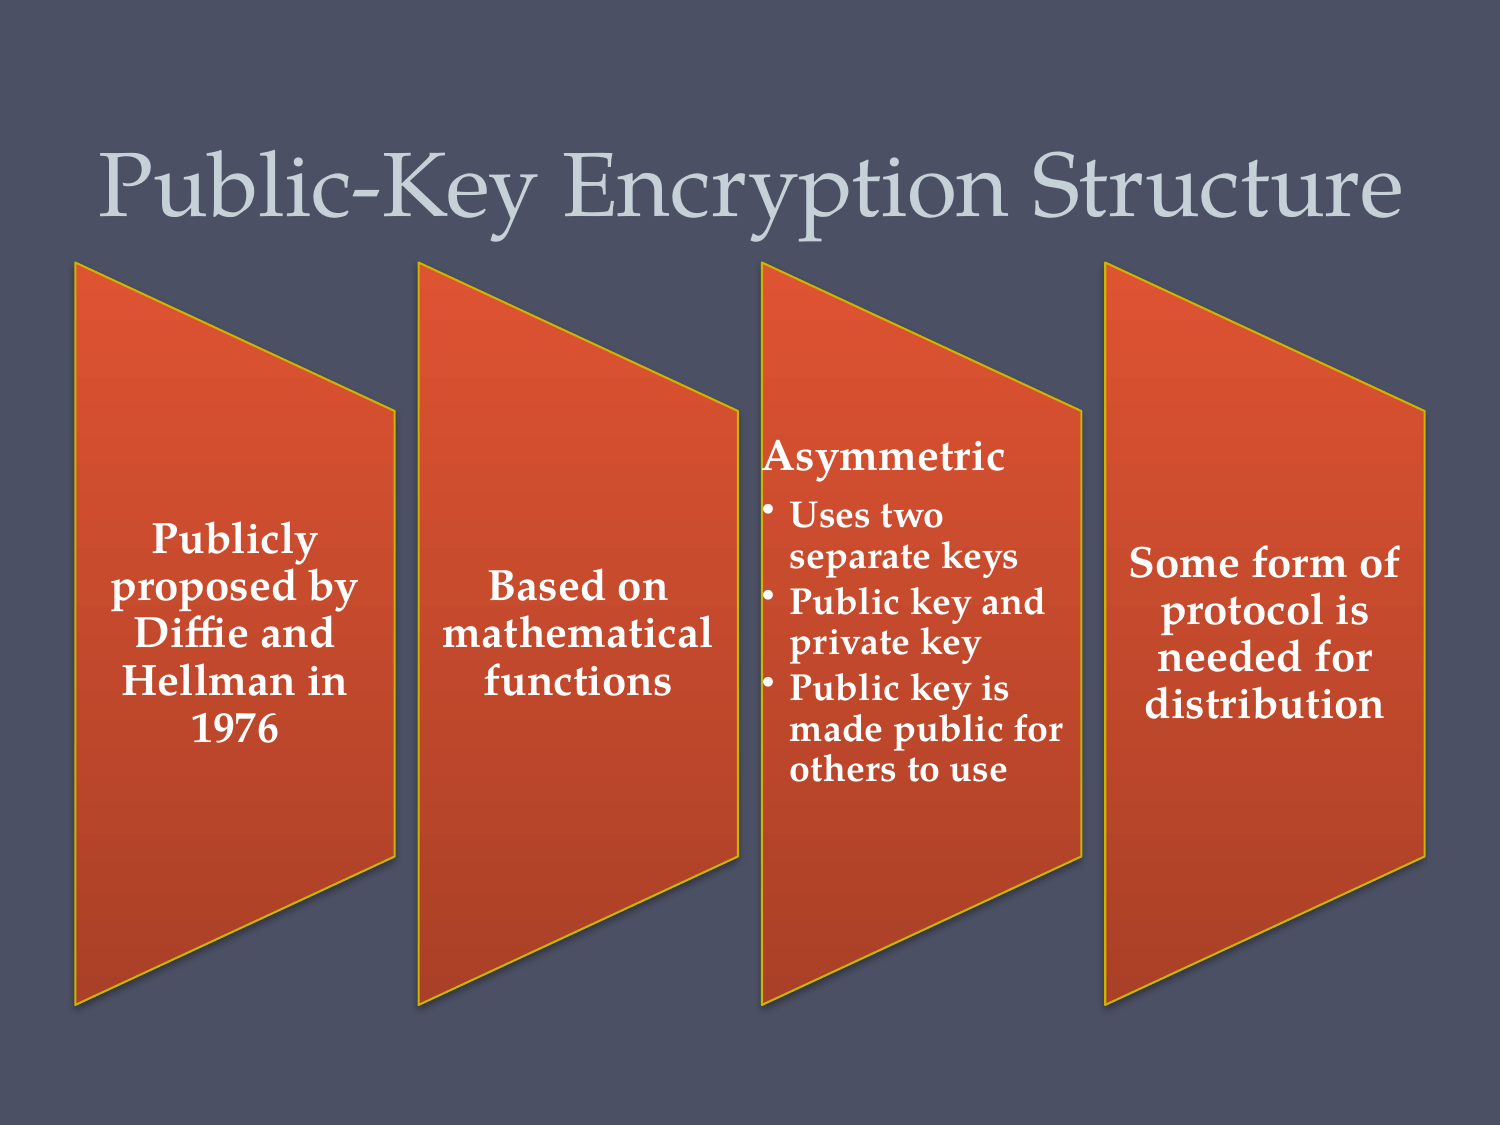

# Public-Key Encryption Structure
Publicly proposed by Diffie and Hellman in 1976
Based on mathematical functions
Asymmetric
Uses two separate keys
Public key and private key
Public key is made public for others to use
Some form of protocol is needed for distribution